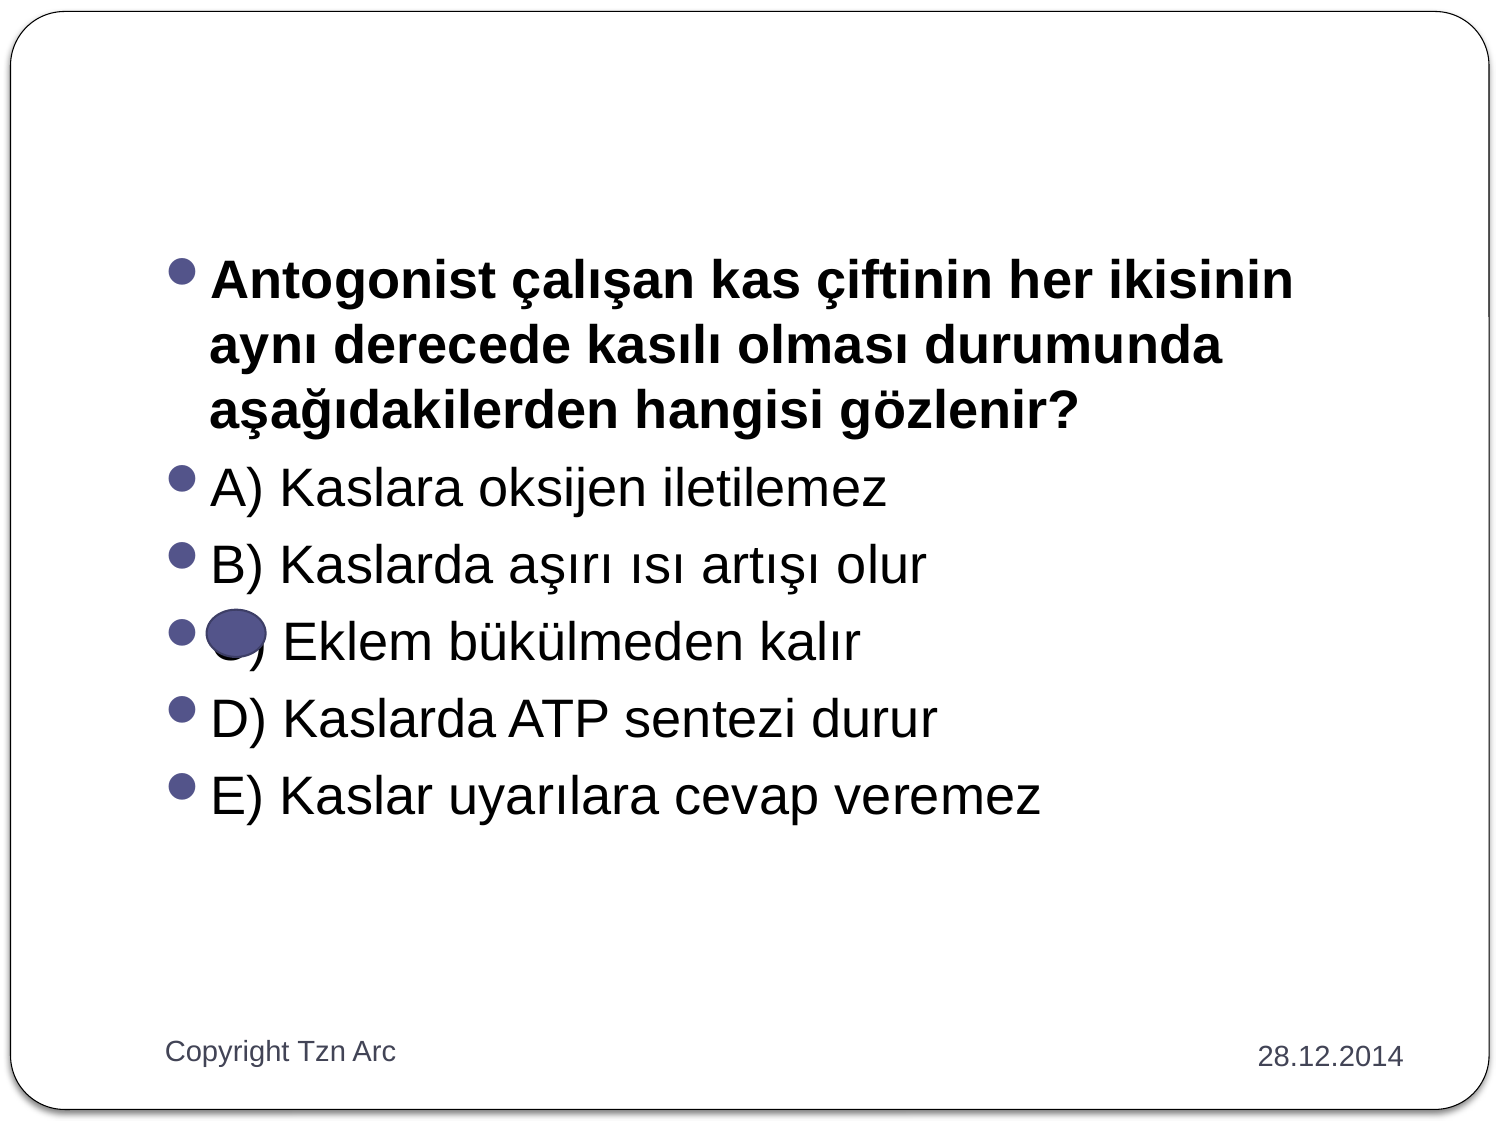

#
Antogonist çalışan kas çiftinin her ikisinin aynı derecede kasılı olması durumunda aşağıdakilerden hangisi gözlenir?
A) Kaslara oksijen iletilemez
B) Kaslarda aşırı ısı artışı olur
C) Eklem bükülmeden kalır
D) Kaslarda ATP sentezi durur
E) Kaslar uyarılara cevap veremez

Copyright Tzn Arc
28.12.2014